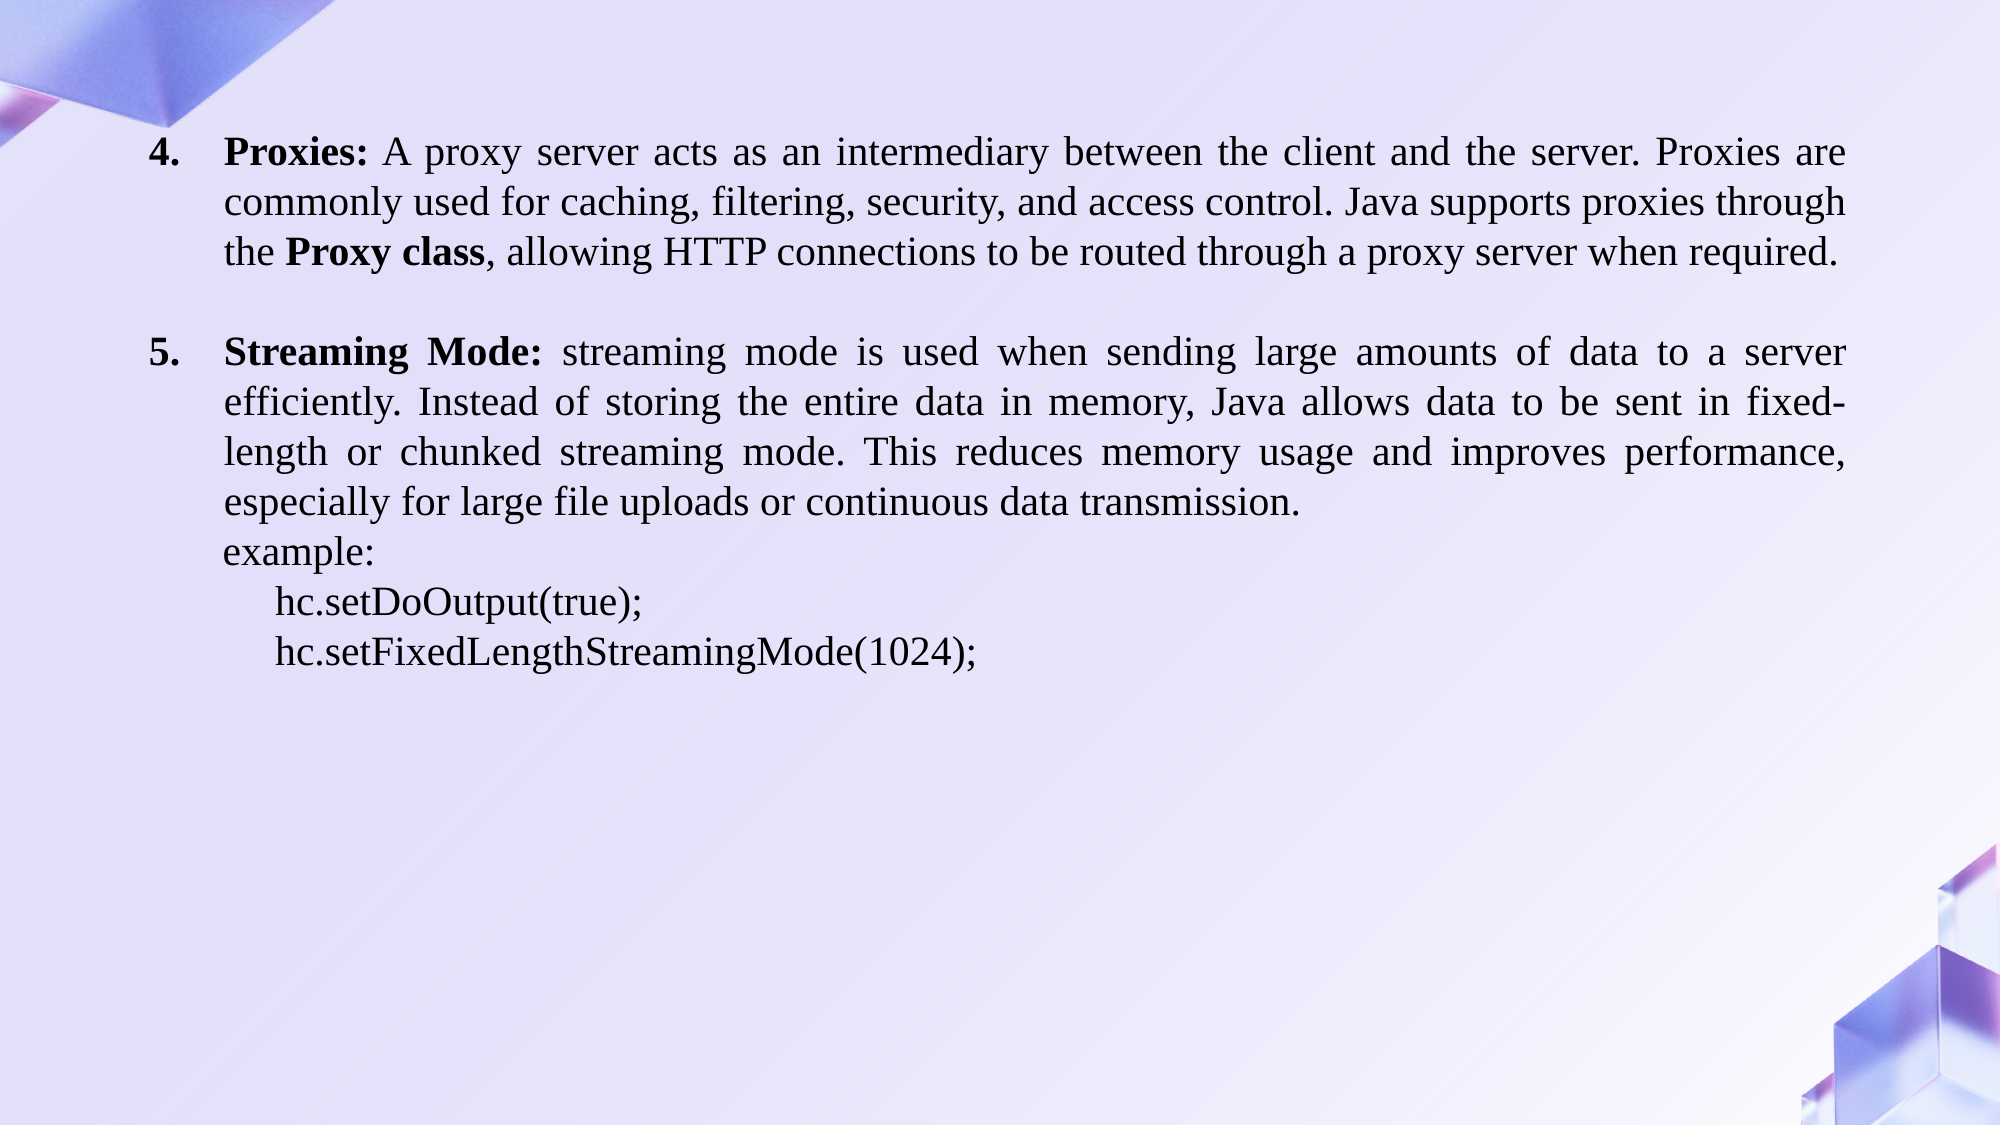

Proxies: A proxy server acts as an intermediary between the client and the server. Proxies are commonly used for caching, filtering, security, and access control. Java supports proxies through the Proxy class, allowing HTTP connections to be routed through a proxy server when required.

Streaming Mode: streaming mode is used when sending large amounts of data to a server efficiently. Instead of storing the entire data in memory, Java allows data to be sent in fixed-length or chunked streaming mode. This reduces memory usage and improves performance, especially for large file uploads or continuous data transmission.
       example:
            hc.setDoOutput(true);
            hc.setFixedLengthStreamingMode(1024);